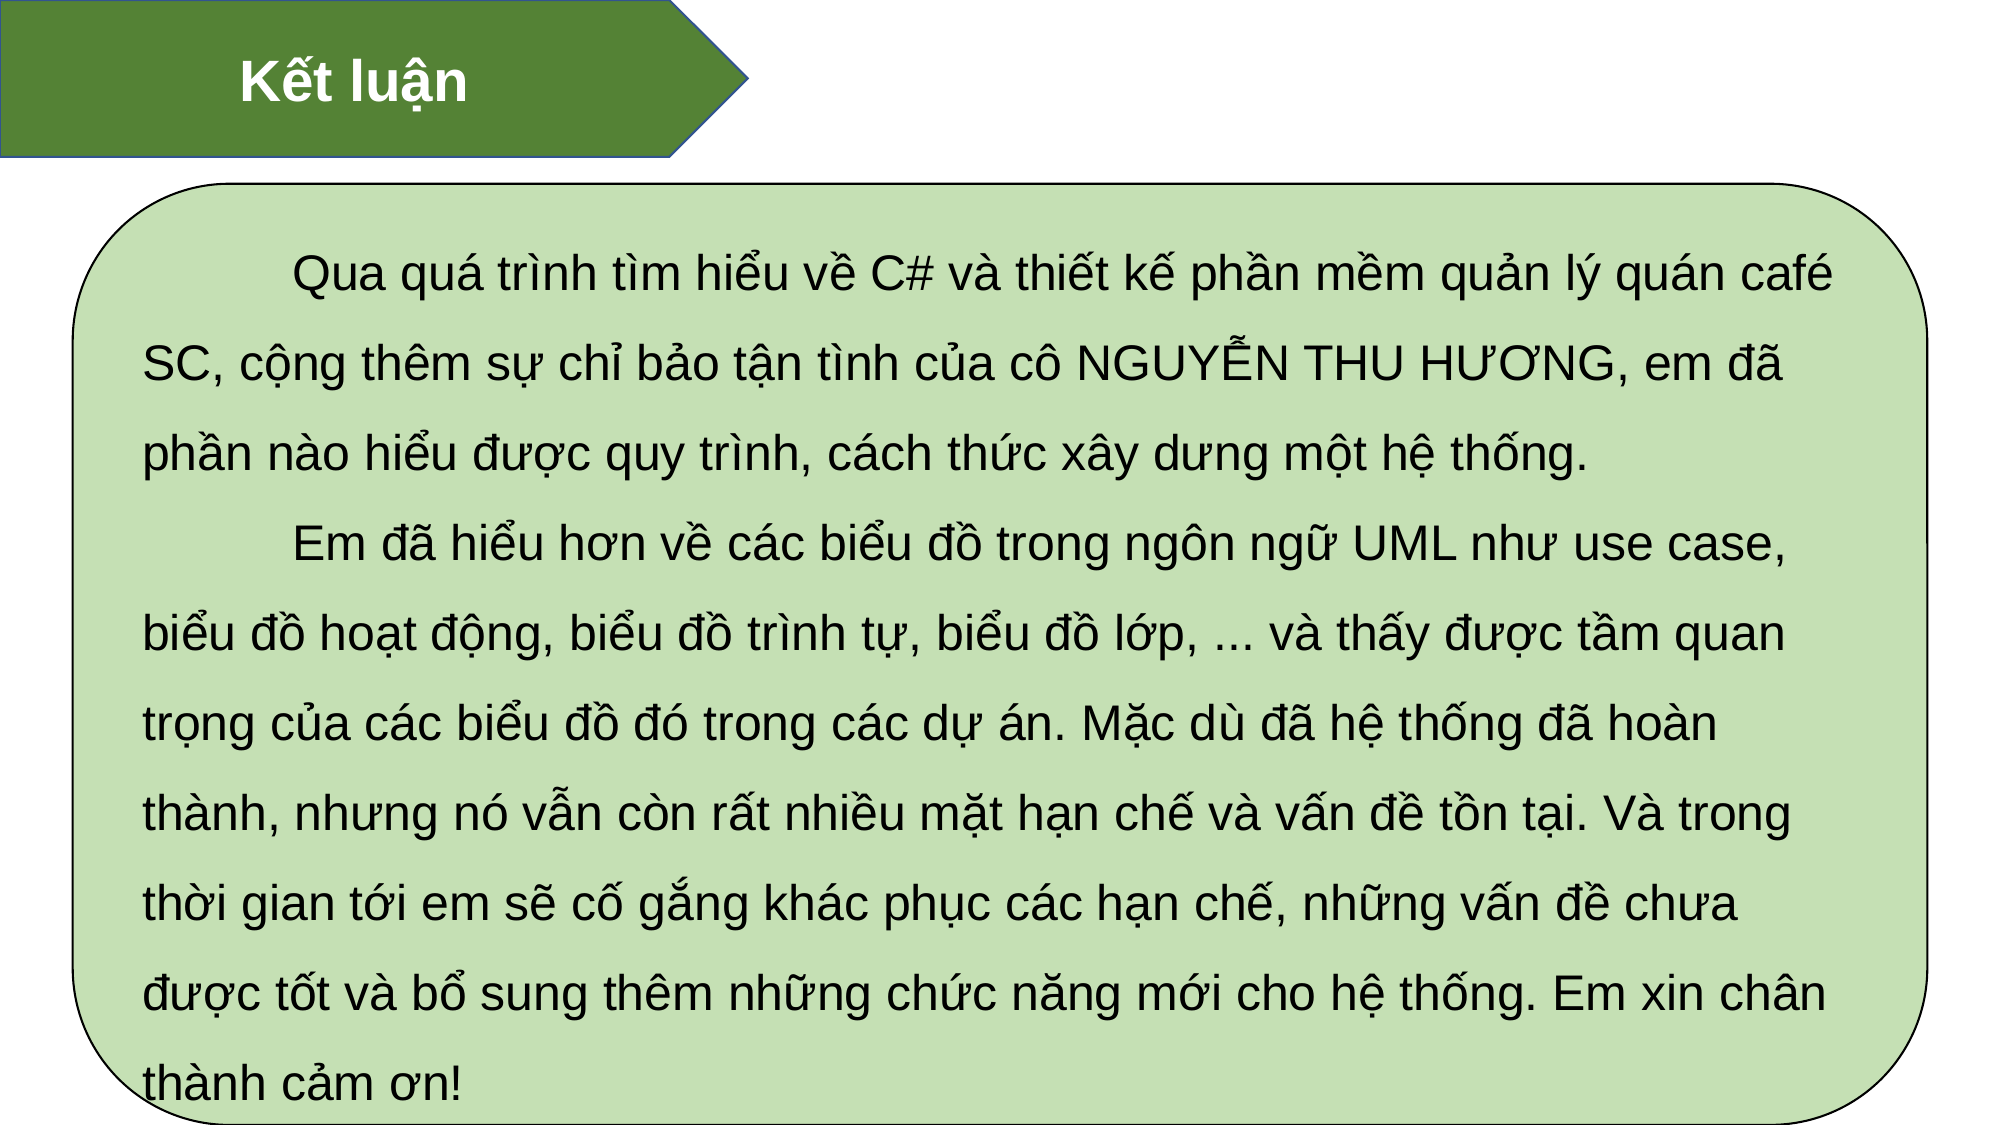

Kết luận

	Qua quá trình tìm hiểu về C# và thiết kế phần mềm quản lý quán café SC, cộng thêm sự chỉ bảo tận tình của cô NGUYỄN THU HƯƠNG, em đã phần nào hiểu được quy trình, cách thức xây dưng một hệ thống.
	Em đã hiểu hơn về các biểu đồ trong ngôn ngữ UML như use case, biểu đồ hoạt động, biểu đồ trình tự, biểu đồ lớp, ... và thấy được tầm quan trọng của các biểu đồ đó trong các dự án. Mặc dù đã hệ thống đã hoàn thành, nhưng nó vẫn còn rất nhiều mặt hạn chế và vấn đề tồn tại. Và trong thời gian tới em sẽ cố gắng khác phục các hạn chế, những vấn đề chưa được tốt và bổ sung thêm những chức năng mới cho hệ thống. Em xin chân thành cảm ơn!